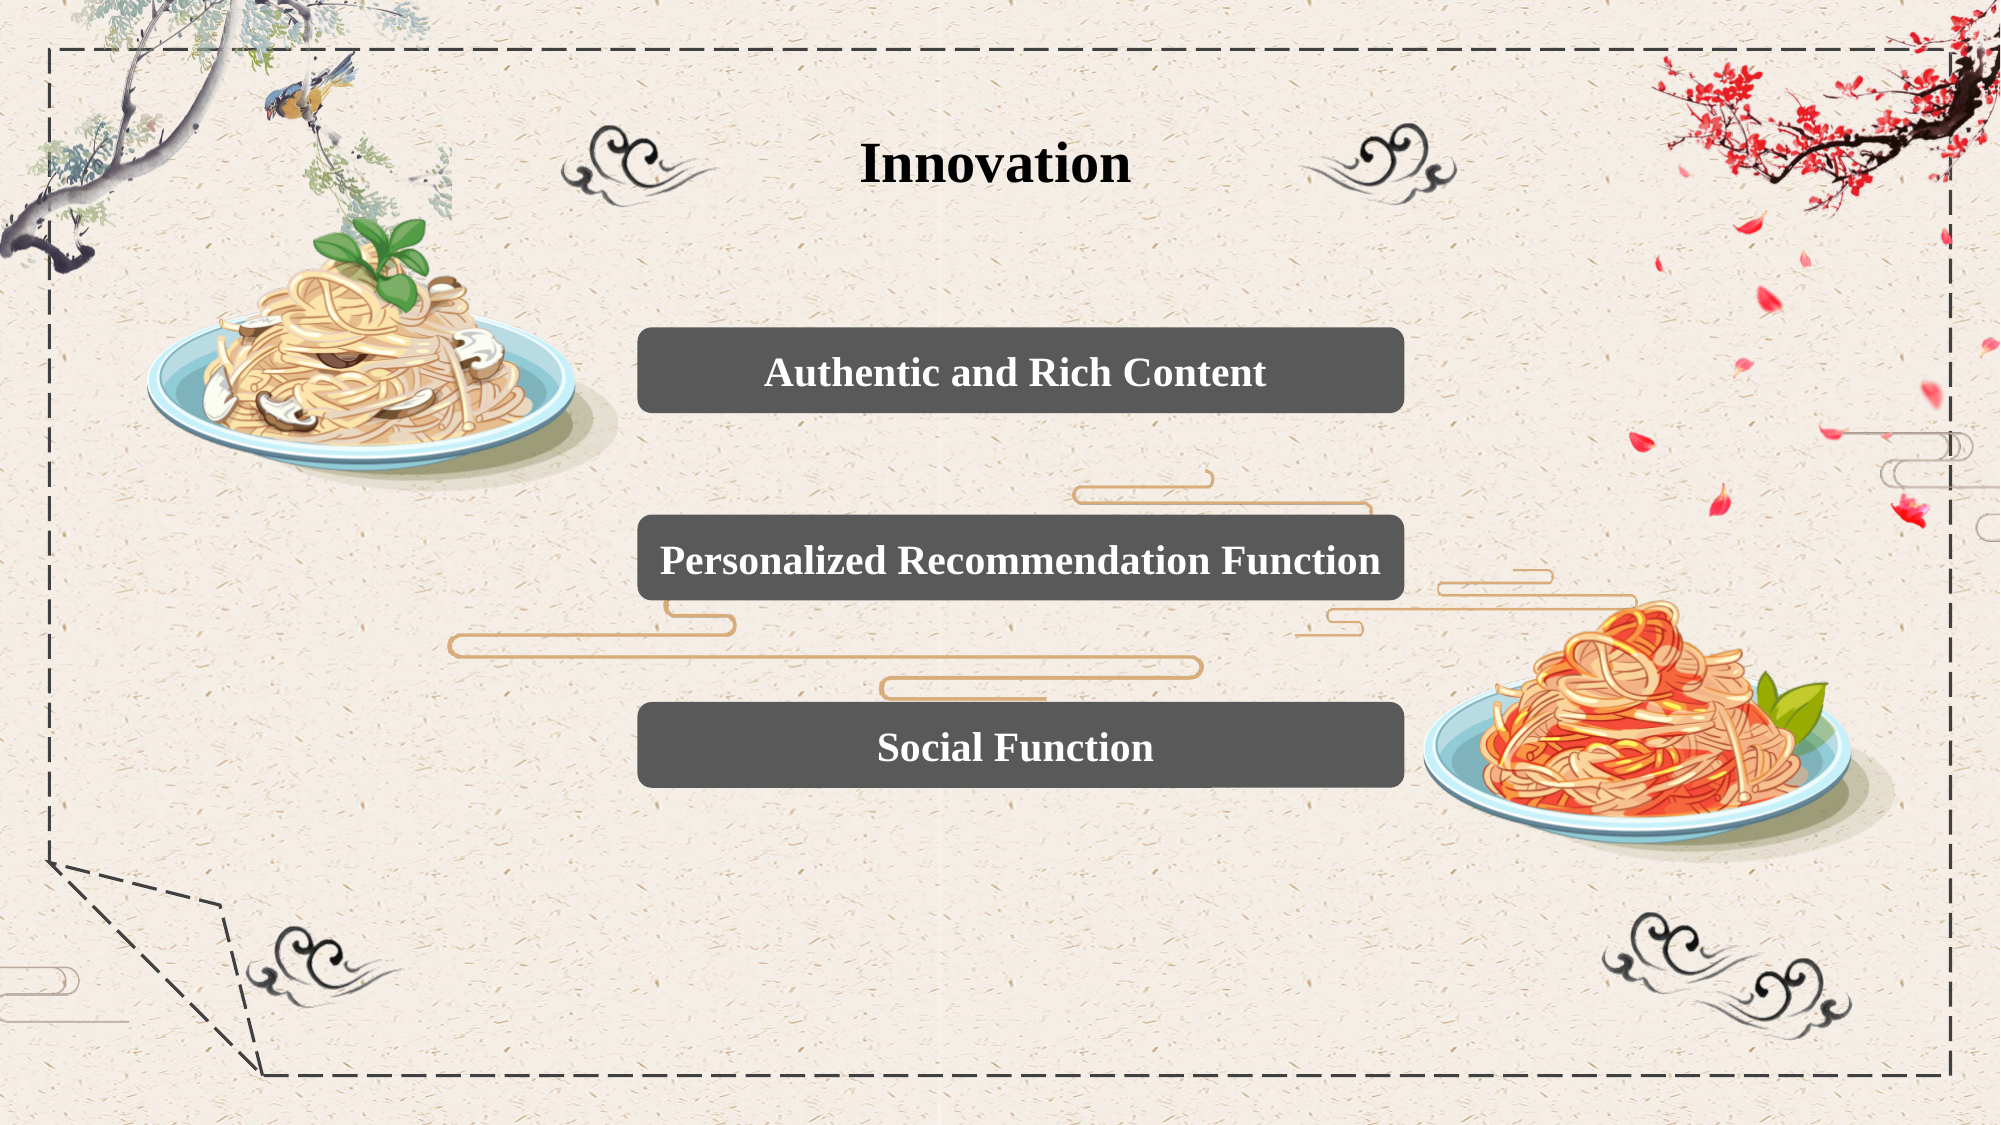

Innovation

Authentic and Rich Content

Personalized Recommendation Function
Social Function